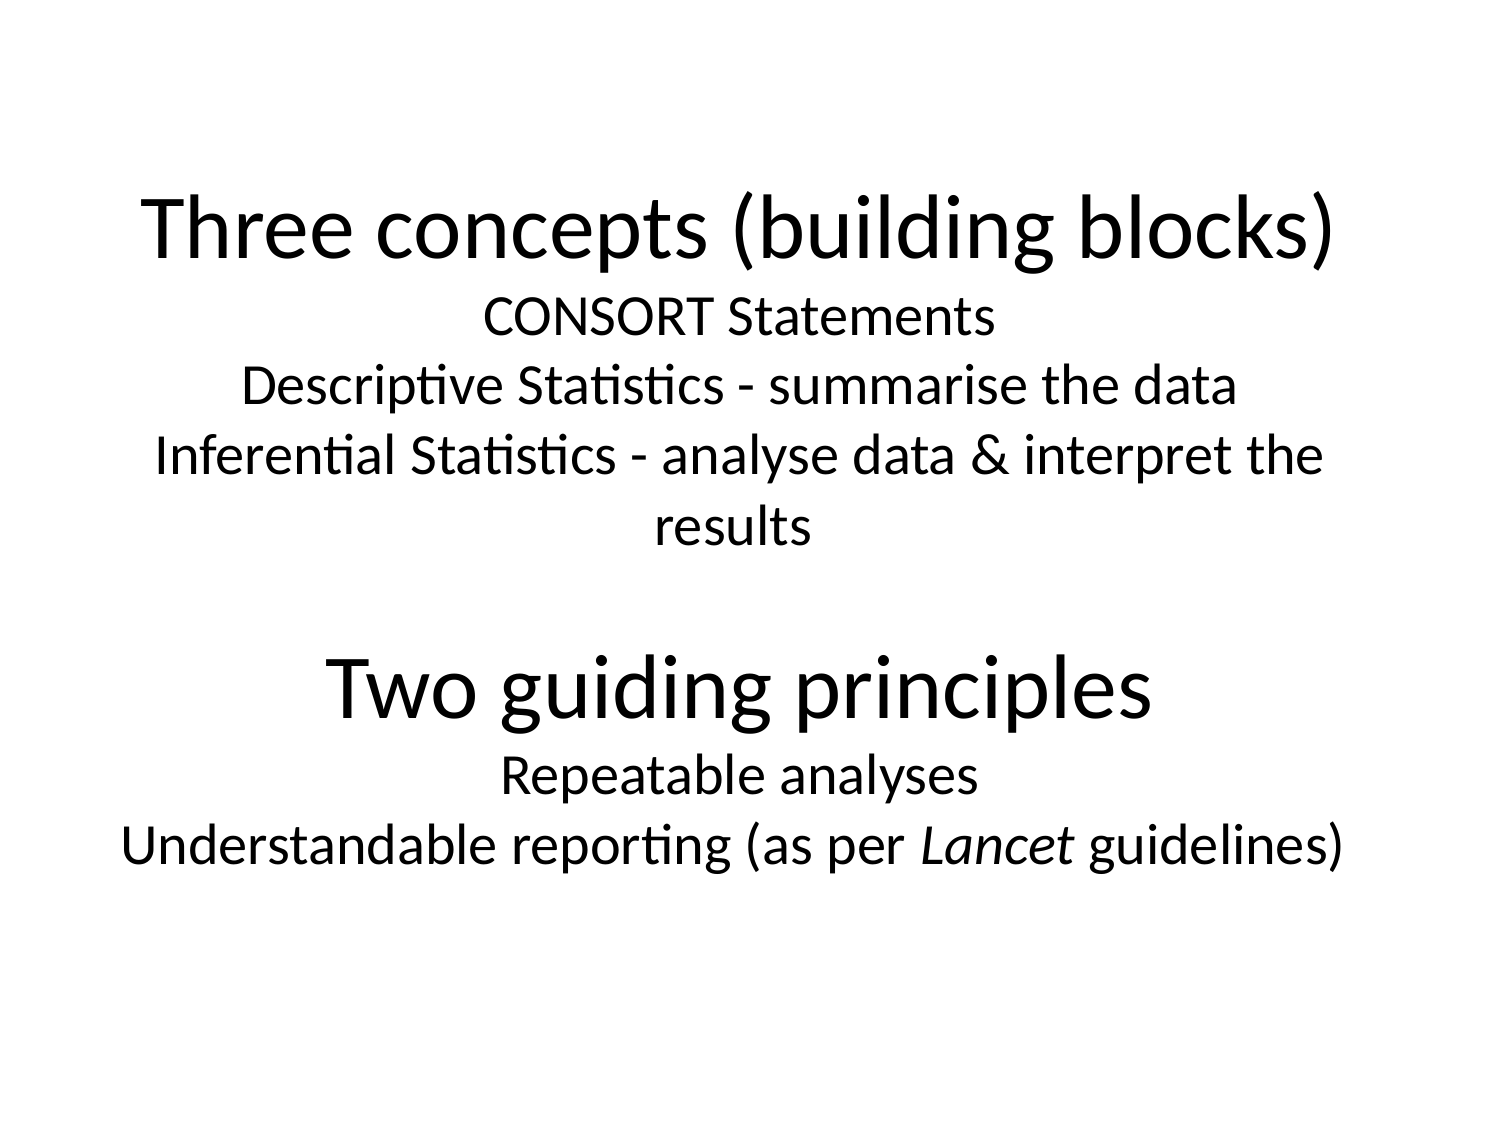

# Three concepts (building blocks) CONSORT Statements Descriptive Statistics - summarise the data Inferential Statistics - analyse data & interpret the results Two guiding principles Repeatable analyses Understandable reporting (as per Lancet guidelines)